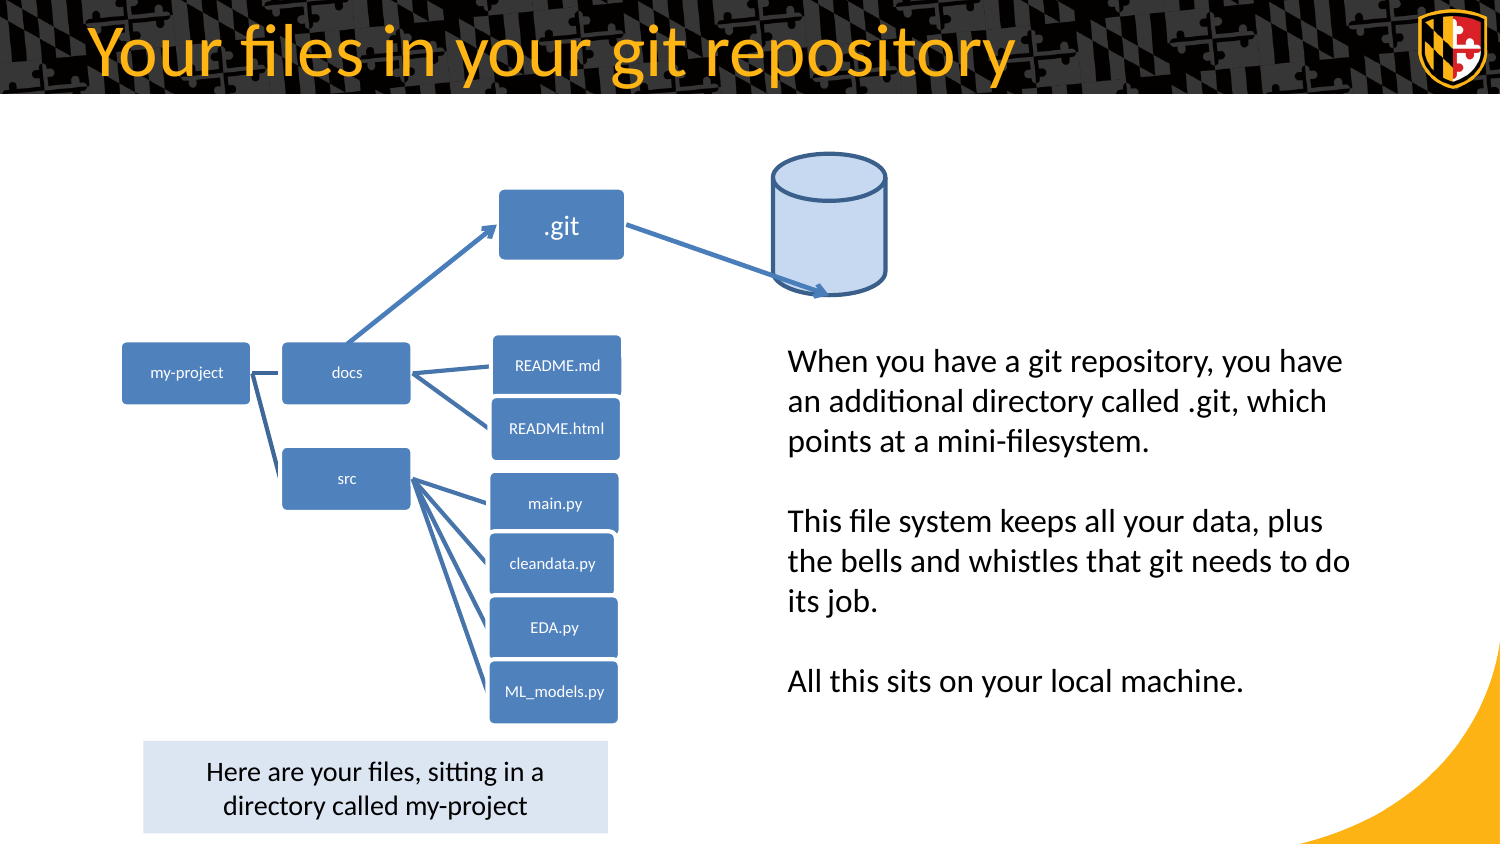

20
# Your files in your git repository

.git
my-project

docs

README.md

README.html

src

main.py

cleandata.py

EDA.py

ML_models.py
When you have a git repository, you have an additional directory called .git, which points at a mini-filesystem.

This file system keeps all your data, plus the bells and whistles that git needs to do its job.

All this sits on your local machine.
Here are your files, sitting in a directory called my-project